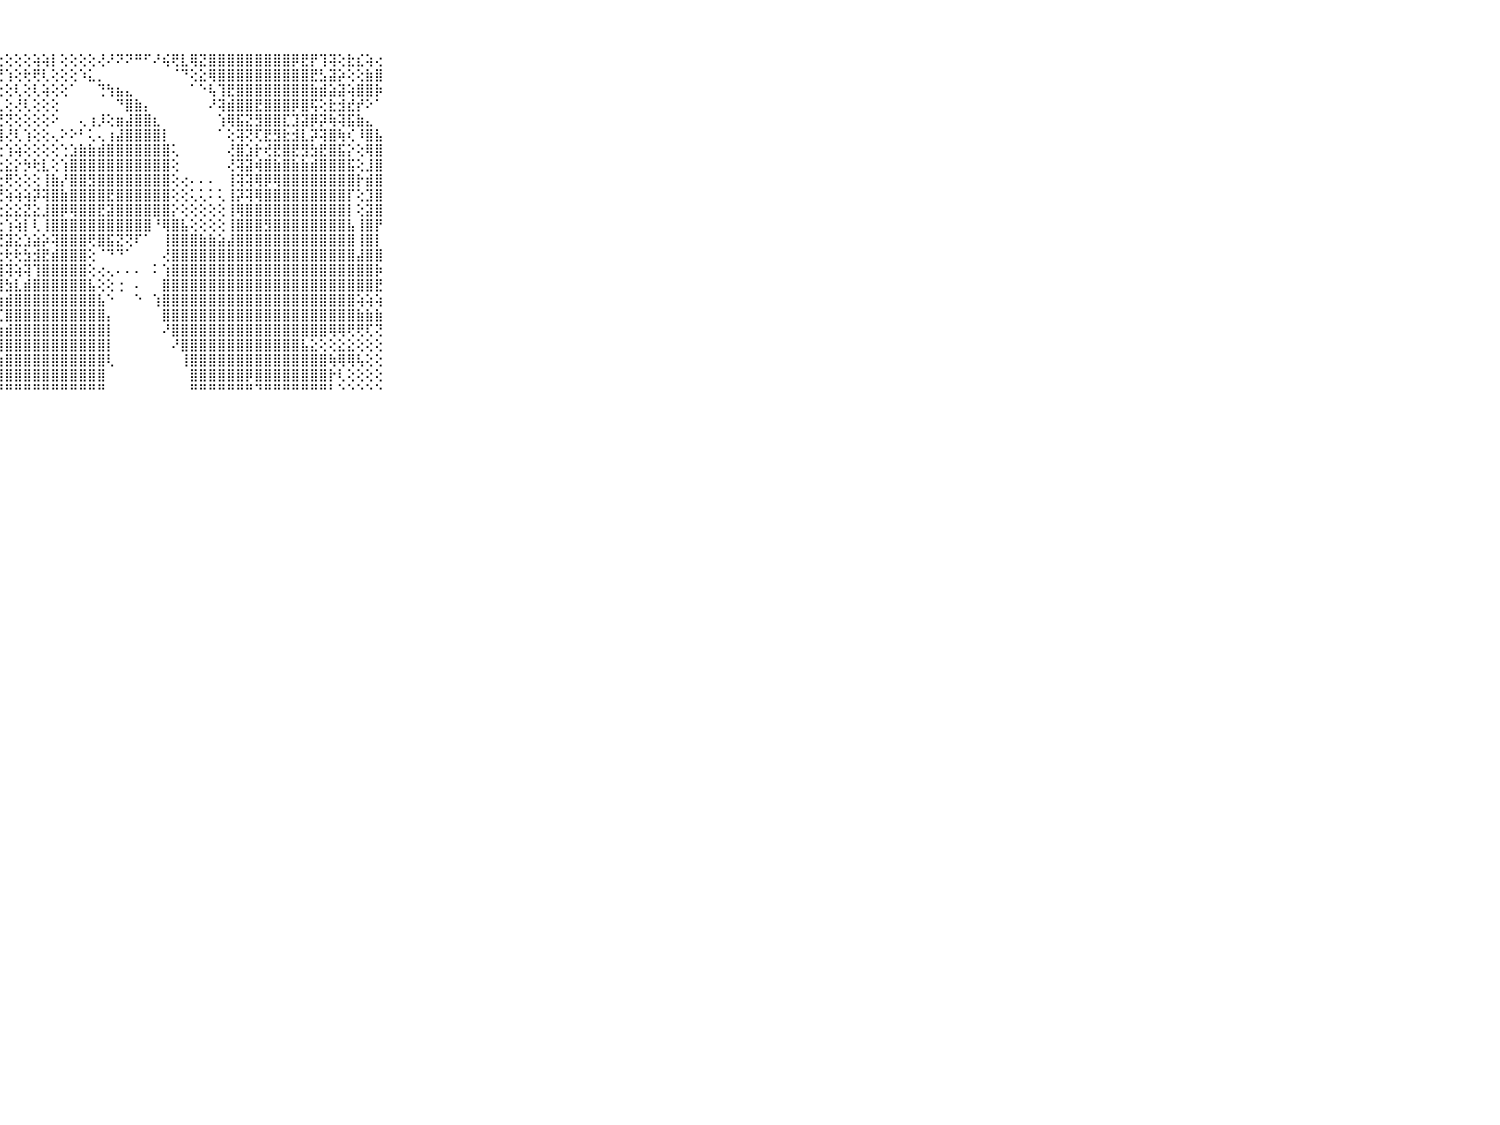

⠀⠀⠀⠀⠀⠀⠀⠀⠀⠀⠀⢕⢕⢕⢕⣕⡕⢏⢱⢕⢕⢕⢕⢕⢱⢕⢕⢕⢕⢕⢕⢵⢵⡇⢕⢕⢕⢕⢜⠜⠝⠝⠛⠋⠜⢮⢟⣇⢿⣝⣿⣿⣿⣿⣿⣿⣿⣿⣿⡿⣟⡟⢹⢽⢕⣗⣎⢵⢔⠀⠀⠀⠀⠀⠀⠀⠀⠀⠀⠀⠀
⠀⠀⠀⠀⠀⠀⠀⠀⠀⠀⠀⢕⢕⢕⢕⢝⢕⢕⢕⢗⢼⢷⢕⢕⢕⢕⢜⢝⢱⢕⢗⢟⢇⢕⢕⢕⠱⣅⡀⠀⠀⠀⠀⠀⠀⠀⠈⠙⢕⣕⢿⣿⣿⣿⣿⣿⣿⣿⣿⣿⣿⣟⣣⣽⡵⢕⢕⣷⣿⠀⠀⠀⠀⠀⠀⠀⠀⠀⠀⠀⠀
⠀⠀⠀⠀⠀⠀⠀⠀⠀⠀⠀⢕⣕⡕⢗⢞⡕⢵⢕⢱⢕⢕⢱⢝⢎⢕⢕⢕⢕⢇⢕⢇⢵⢕⢕⠁⠀⠀⢙⢳⣦⣄⠀⠀⠀⠀⠀⠀⠁⠑⢧⢹⣟⣿⣿⣿⣿⣿⣿⣿⣿⣷⣾⣵⣽⢵⣿⣿⡷⠀⠀⠀⠀⠀⠀⠀⠀⠀⠀⠀⠀
⠀⠀⠀⠀⠀⠀⠀⠀⠀⠀⠀⢕⢜⡕⢝⢗⢞⢕⢕⢱⢕⢕⢜⢕⢜⢕⢵⢇⢕⢜⢇⢕⢕⢕⠀⠀⠀⠀⠀⠀⠙⣿⣷⡄⠀⠀⠀⠀⠀⠀⠜⢽⣾⣿⣿⣟⣿⣿⣿⡿⣿⢯⢕⣗⣺⣞⡞⠕⠁⠀⠀⠀⠀⠀⠀⠀⠀⠀⠀⠀⠀
⠀⠀⠀⠀⠀⠀⠀⠀⠀⠀⠀⢱⢕⢕⢜⣸⣷⣕⡱⢗⢞⢕⢝⢕⢕⢼⣱⢜⢝⢕⢕⢕⢕⠕⠀⠀⢄⢰⡸⢕⣶⣼⣿⣿⣆⠀⠀⠀⠀⠀⠀⢱⢿⣯⣝⣻⣿⣿⣏⣹⣽⡿⡽⢷⢽⣯⣷⣄⠀⠀⠀⠀⠀⠀⠀⠀⠀⠀⠀⠀⠀
⠀⠀⠀⠀⠀⠀⠀⠀⠀⠀⠀⢕⢳⢕⢕⢱⢕⢵⢼⢵⢱⢜⣕⣝⡝⡕⡕⢼⢜⢇⢱⢕⢕⢄⠕⠕⠃⢅⢄⢰⣼⣿⣿⣿⣿⡇⠀⠀⠀⠀⠀⠁⢕⢽⢝⢏⣟⣻⣗⣺⣇⡽⢽⣿⢷⢎⠸⣿⣧⠀⠀⠀⠀⠀⠀⠀⠀⠀⠀⠀⠀
⠀⠀⠀⠀⠀⠀⠀⠀⠀⠀⠀⢜⢜⣕⢜⢕⢇⢕⢳⡷⢇⢇⢕⢕⢕⢕⢱⢕⢱⢵⢕⢕⢕⢕⢑⣱⣷⣷⣾⣿⣿⣿⣿⣿⣿⣿⢅⠀⠀⠀⠀⠀⢜⣿⣱⡗⢞⣟⣿⣟⣻⣳⣟⣿⣯⡕⢕⢿⣿⠀⠀⠀⠀⠀⠀⠀⠀⠀⠀⠀⠀
⠀⠀⠀⠀⠀⠀⠀⠀⠀⠀⠀⢕⢕⣕⢜⢵⢕⢱⢵⢕⢜⡝⢏⢝⣕⣕⣕⣕⣕⡕⡳⢗⣇⢕⢱⣿⣿⣿⣿⣿⣿⣿⣿⣿⣿⣿⢕⠀⠀⠀⠀⠀⢜⢽⣽⢾⣿⣷⣿⣷⣷⣾⣿⣿⣿⣯⢕⣸⣿⠀⠀⠀⠀⠀⠀⠀⠀⠀⠀⠀⠀
⠀⠀⠀⠀⠀⠀⠀⠀⠀⠀⠀⢕⢕⢝⢕⢗⢜⢟⢞⢗⢗⢗⢗⢗⢗⢟⢕⢕⢟⢕⢕⢕⢸⣷⡜⣿⣿⣻⣿⣿⣿⣿⣿⣿⣿⣿⢕⢔⠄⠄⠄⠀⢸⢽⢽⢿⡿⢿⣿⣿⣿⣿⣿⣿⣿⣿⡗⣾⣿⠀⠀⠀⠀⠀⠀⠀⠀⠀⠀⠀⠀
⠀⠀⠀⠀⠀⠀⠀⠀⠀⠀⠀⢕⢕⢇⢕⢕⢕⢕⢕⢕⢕⢕⢕⢕⢼⢵⢕⢝⢵⢵⢵⡽⢽⣿⣷⣿⣿⣿⣿⣟⣿⣿⣿⣿⣿⣿⢕⢕⢅⢅⠅⢅⢸⡽⢽⢿⣿⣿⣿⣿⣿⣿⣿⣿⣿⡏⢕⣹⣿⠀⠀⠀⠀⠀⠀⠀⠀⠀⠀⠀⠀
⠀⠀⠀⠀⠀⠀⠀⠀⠀⠀⠀⢕⢕⢕⢕⢱⢕⢕⢗⢕⢗⢗⢳⡇⣗⢗⣕⣕⣕⣕⣝⣕⣸⣿⡿⢿⣿⣿⣟⣽⣿⣿⣿⣿⣿⣿⡕⢕⢕⢕⢕⢕⢸⢿⣿⣿⣿⣿⣿⣿⣿⣿⣿⣿⣿⡇⢕⣽⣿⠀⠀⠀⠀⠀⠀⠀⠀⠀⠀⠀⠀
⠀⠀⠀⠀⠀⠀⠀⠀⠀⠀⠀⢕⢕⢕⢕⢕⢕⢕⢕⢕⢱⢵⢕⢵⢵⢱⢵⢕⢱⢵⡇⢇⢸⣿⣿⣿⣿⣿⣿⣿⣿⣿⣿⣿⠘⢿⣿⣧⢕⢕⢕⢕⢸⣿⣿⣿⣻⣿⣿⣿⣿⣿⣿⣿⣿⣧⢸⣿⡟⠀⠀⠀⠀⠀⠀⠀⠀⠀⠀⠀⠀
⠀⠀⠀⠀⠀⠀⠀⠀⠀⠀⠀⢕⢕⢕⢕⢕⣗⣇⡕⢕⢕⢕⢕⢽⣝⣝⣝⣝⣽⣕⣱⣵⡵⢽⣿⣿⣿⢟⣿⣯⣝⢝⠏⠁⠀⢸⣿⣿⣿⣷⣷⣵⣼⣿⣿⣿⣿⣿⣿⣿⣿⣿⣿⣿⣿⣿⢸⣿⡇⠀⠀⠀⠀⠀⠀⠀⠀⠀⠀⠀⠀
⠀⠀⠀⠀⠀⠀⠀⠀⠀⠀⠀⢕⢕⢕⢕⢜⣝⣝⣝⢕⢵⢵⢵⢵⢵⢕⢇⢕⢗⢗⣳⣺⣟⣾⣿⣿⣿⢕⠈⠙⠙⠁⠀⠀⠀⢜⣿⣿⣿⣿⣿⣿⣿⣿⣿⣿⣿⣿⣿⣿⣿⣿⣿⣿⣿⣿⣼⣿⣿⠀⠀⠀⠀⠀⠀⠀⠀⠀⠀⠀⠀
⠀⠀⠀⠀⠀⠀⠀⠀⠀⠀⠀⢕⢕⢕⢵⢱⢕⢱⢇⢗⢗⣗⣗⣏⣝⣝⡹⢽⢽⢵⢽⢹⣿⣿⣿⣿⣿⢕⢔⢄⠄⠄⠄⠀⠅⢱⣿⣿⣿⣿⣿⣿⣿⣿⣿⣿⣿⣿⣿⣿⣿⣿⣿⣿⣿⣿⣿⣿⡷⠀⠀⠀⠀⠀⠀⠀⠀⠀⠀⠀⠀
⠀⠀⠀⠀⠀⠀⠀⠀⠀⠀⠀⢕⢕⢗⢗⢕⡕⢝⣏⣝⣝⡽⢷⢷⢗⣷⡗⣾⣳⣇⣾⣿⣿⣿⣿⣿⣿⣧⢕⢕⢐⠀⠄⠀⠀⣿⣿⣿⣿⣿⣿⣿⣿⣿⣿⣿⣿⣿⣿⣿⣿⣿⣿⣿⣿⣿⣿⣿⣟⠀⠀⠀⠀⠀⠀⠀⠀⠀⠀⠀⠀
⠀⠀⠀⠀⠀⠀⠀⠀⠀⠀⠀⢕⢕⢜⡕⢜⢱⢵⢕⢳⡿⢿⣿⣿⣿⣿⣷⣷⣾⣿⣿⣿⣿⣿⣿⣿⣿⣿⣧⠑⠀⠀⠑⠀⢱⣿⣿⣿⣿⣿⣿⣿⣿⣿⣿⣿⣿⣿⣿⣿⣿⣿⣿⣿⣿⣿⢵⢵⢵⠀⠀⠀⠀⠀⠀⠀⠀⠀⠀⠀⠀
⠀⠀⠀⠀⠀⠀⠀⠀⠀⠀⠀⢕⢕⢕⢕⢕⢕⢇⢜⣝⣝⢝⢽⢵⢿⢿⢝⢏⣿⣿⣿⣿⣿⣿⣿⣿⣿⣿⣿⡄⠀⠀⠀⠀⠀⣿⣿⣿⣿⣿⣿⣿⣿⣿⣿⣿⣿⣿⣿⣿⣿⣿⣿⣿⣿⣿⣷⣷⣷⠀⠀⠀⠀⠀⠀⠀⠀⠀⠀⠀⠀
⠀⠀⠀⠀⠀⠀⠀⠀⠀⠀⠀⢕⢕⢕⢕⢕⢕⢜⢵⢵⢕⢗⢗⢗⣝⣕⣱⣵⣾⣿⣿⣿⣿⣿⣿⣿⣿⣿⣿⡇⠀⠀⠀⠀⠀⠜⣿⣿⣿⣿⣿⣿⣿⣿⣿⣿⣿⣿⣿⣿⣿⣿⣿⢿⢿⢟⢟⢏⢝⠀⠀⠀⠀⠀⠀⠀⠀⠀⠀⠀⠀
⠀⠀⠀⠀⠀⠀⠀⠀⠀⠀⠀⢕⢕⡕⢕⢱⢕⢕⢳⢕⢝⢹⢇⢼⢝⢗⢳⣼⣿⣿⣿⣿⣿⣿⣿⣿⣿⣿⣿⡇⠀⠀⠀⠀⠀⠀⠜⣿⣿⣿⣿⣿⣿⣿⣿⣿⣿⣿⣿⣿⣧⣕⢕⢕⣕⣕⢕⢕⢕⠀⠀⠀⠀⠀⠀⠀⠀⠀⠀⠀⠀
⠀⠀⠀⠀⠀⠀⠀⠀⠀⠀⠀⢕⢕⢕⢕⢕⢕⡕⢕⢕⢕⢕⢕⢗⣳⣯⣵⣷⣿⣿⣿⣿⣿⣿⣿⣿⣿⣿⣿⢇⠀⠀⠀⠀⠀⠀⠀⢸⣿⣿⣿⣿⣿⣿⣿⣿⣿⣿⣿⣿⣿⣿⣿⢷⢿⢿⢧⢕⢕⠀⠀⠀⠀⠀⠀⠀⠀⠀⠀⠀⠀
⠀⠀⠀⠀⠀⠀⠀⠀⠀⠀⠀⢕⢕⢕⢕⢝⡕⡕⢕⢕⢕⡜⢕⢕⢜⢇⢜⣾⣿⣿⣿⣿⣿⣿⣿⣿⣿⣿⣿⠀⠀⠀⠀⠀⠀⠀⠀⠀⣿⣿⣿⣿⣿⣿⡿⣿⣿⣿⣿⣿⣿⣿⣿⡗⢇⢕⢕⢕⢕⠀⠀⠀⠀⠀⠀⠀⠀⠀⠀⠀⠀
⠀⠀⠀⠀⠀⠀⠀⠀⠀⠀⠀⠑⠑⠑⠑⠑⠑⠑⠑⠘⠑⠑⠑⠃⠑⠑⠛⠛⠛⠛⠛⠛⠛⠛⠛⠛⠛⠛⠛⠀⠀⠀⠀⠀⠀⠀⠀⠀⠛⠛⠛⠛⠛⠛⠛⠙⠛⠛⠛⠛⠛⠛⠛⠃⠑⠑⠑⠑⠑⠀⠀⠀⠀⠀⠀⠀⠀⠀⠀⠀⠀